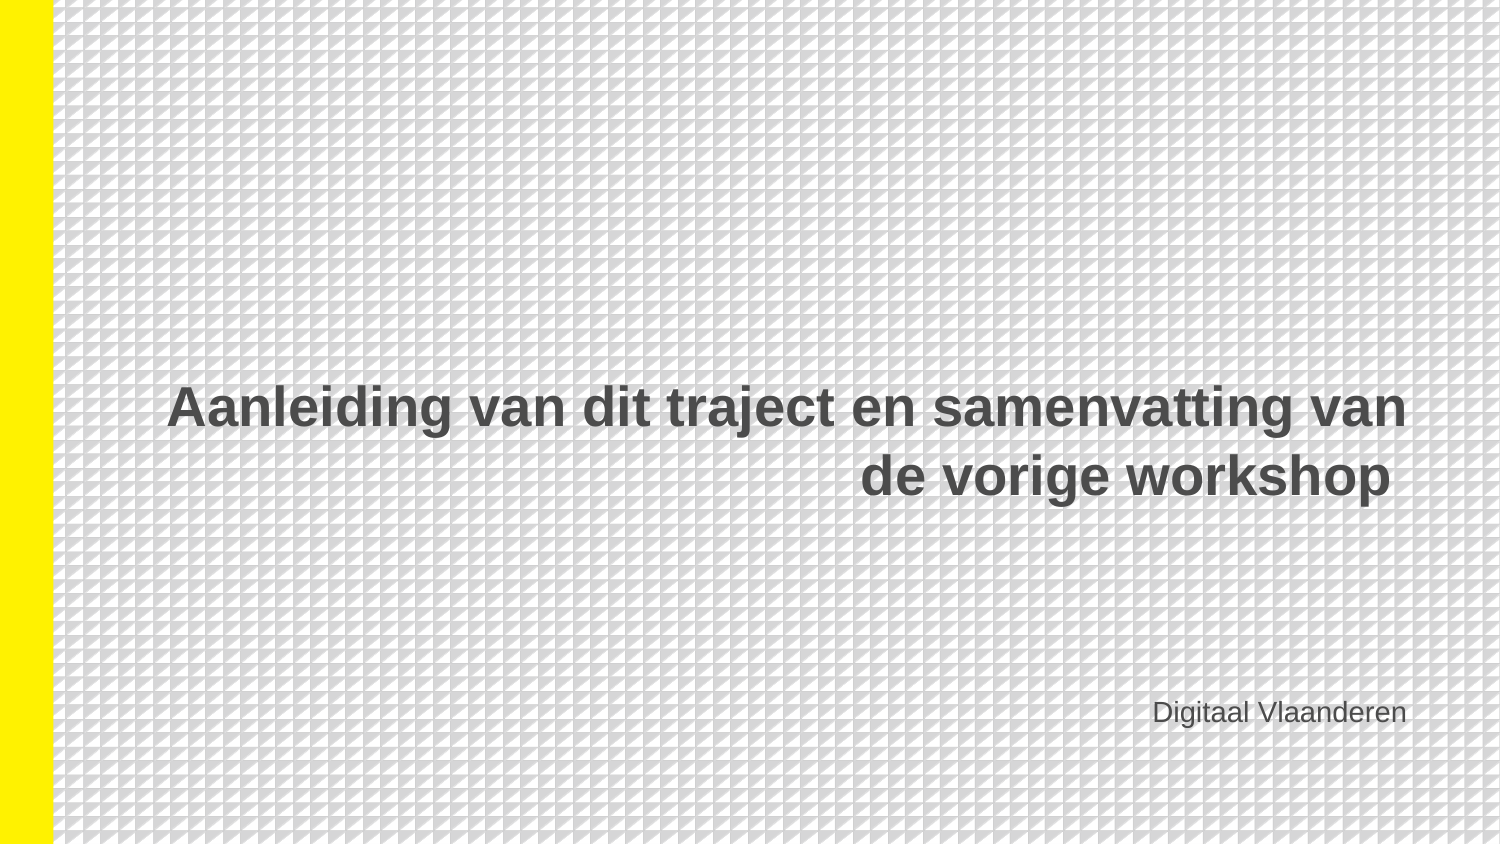

# Aanleiding van dit traject en samenvatting van de vorige workshop

Digitaal Vlaanderen